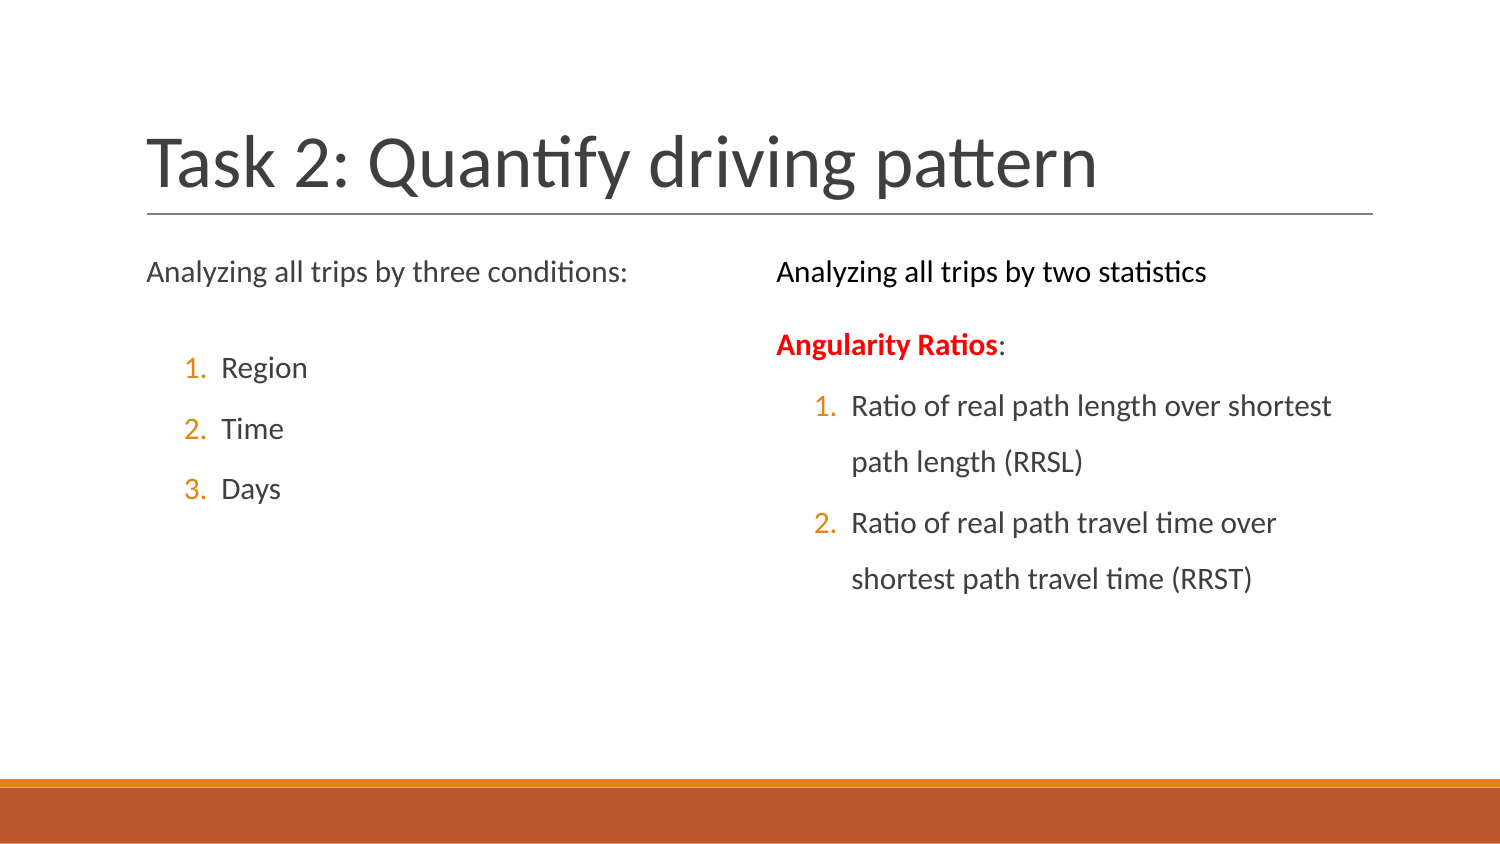

# Task 2: Quantify driving pattern
Analyzing all trips by three conditions:
Analyzing all trips by two statistics
Region
Time
Days
Angularity Ratios:
Ratio of real path length over shortest path length (RRSL)
Ratio of real path travel time over shortest path travel time (RRST)